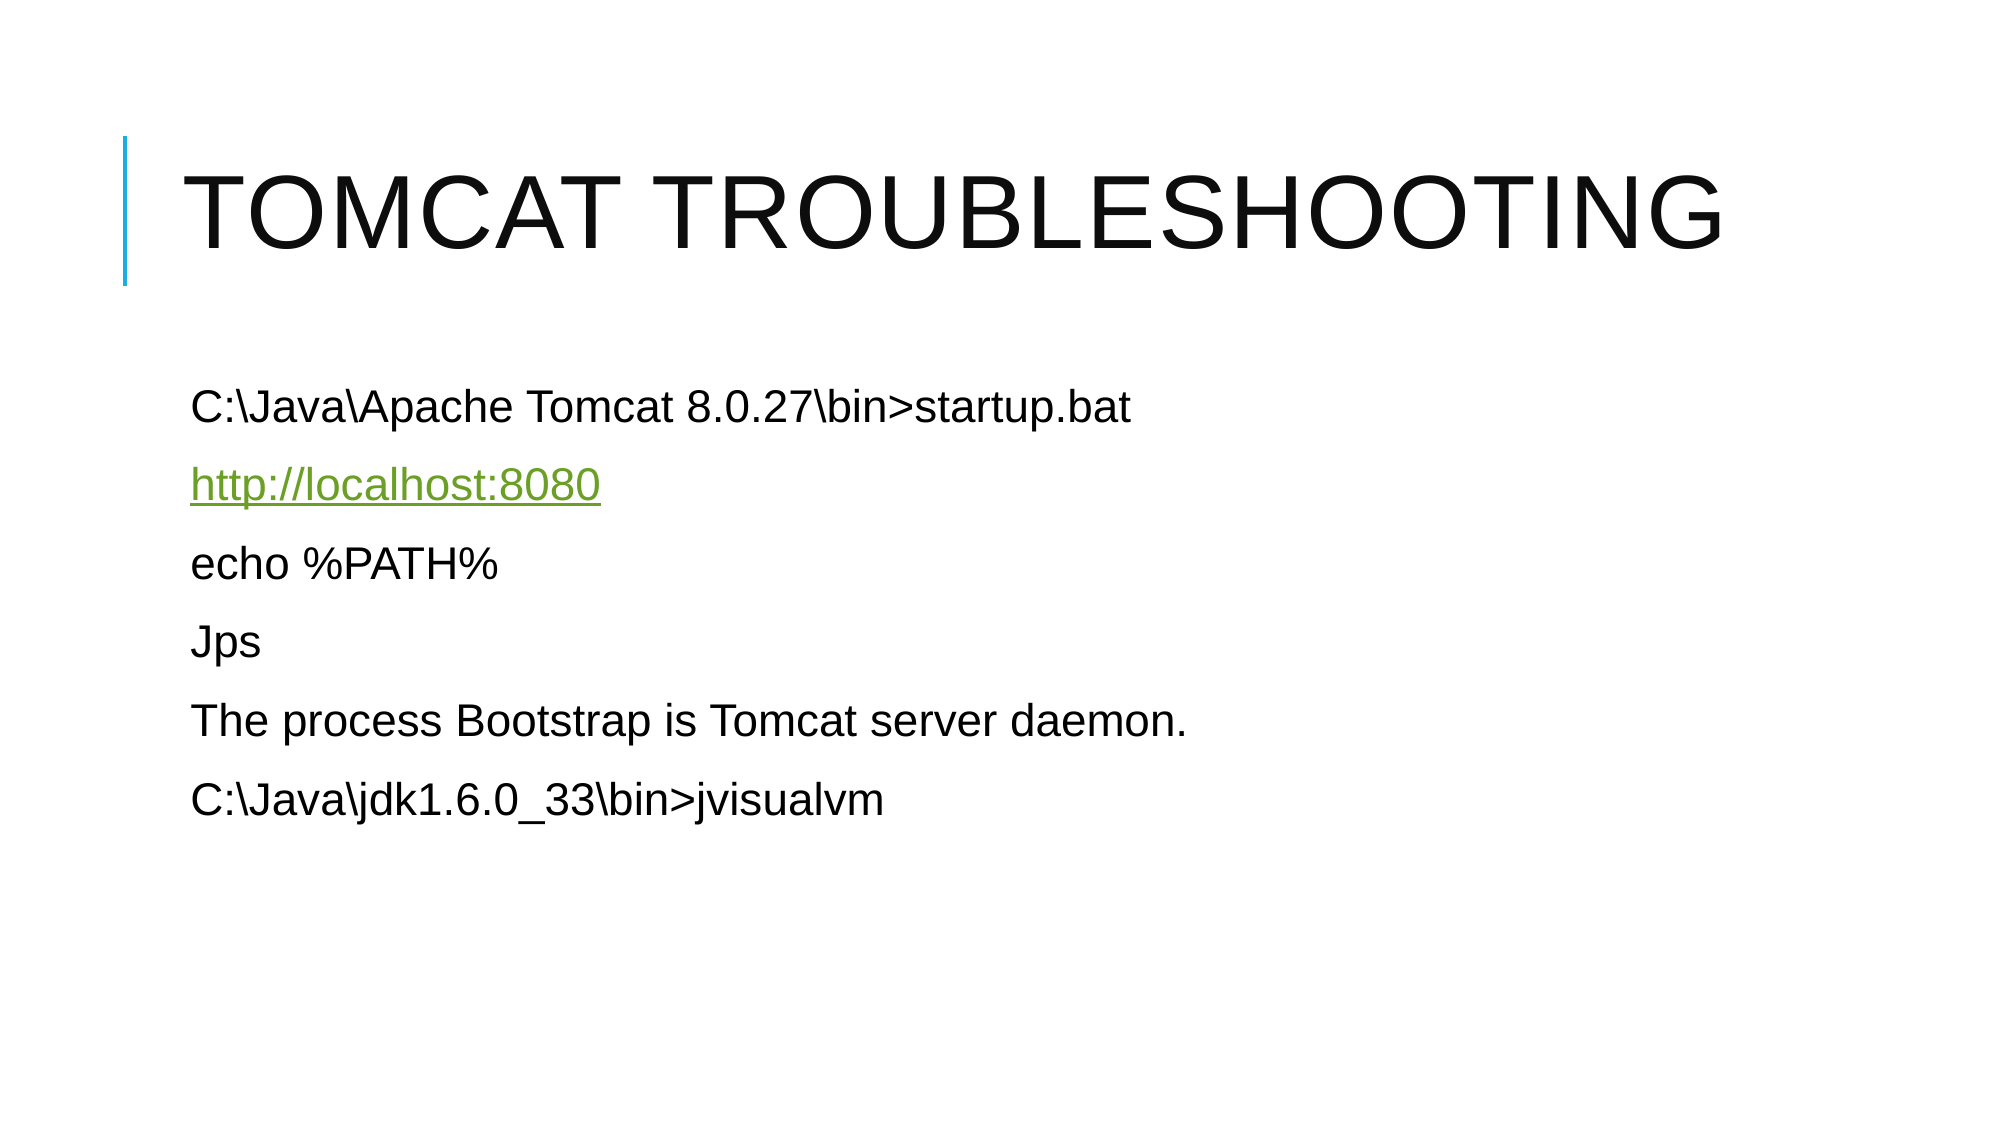

# Tomcat troubleshooting
C:\Java\Apache Tomcat 8.0.27\bin>startup.bat
http://localhost:8080
echo %PATH%
Jps
The process Bootstrap is Tomcat server daemon.
C:\Java\jdk1.6.0_33\bin>jvisualvm